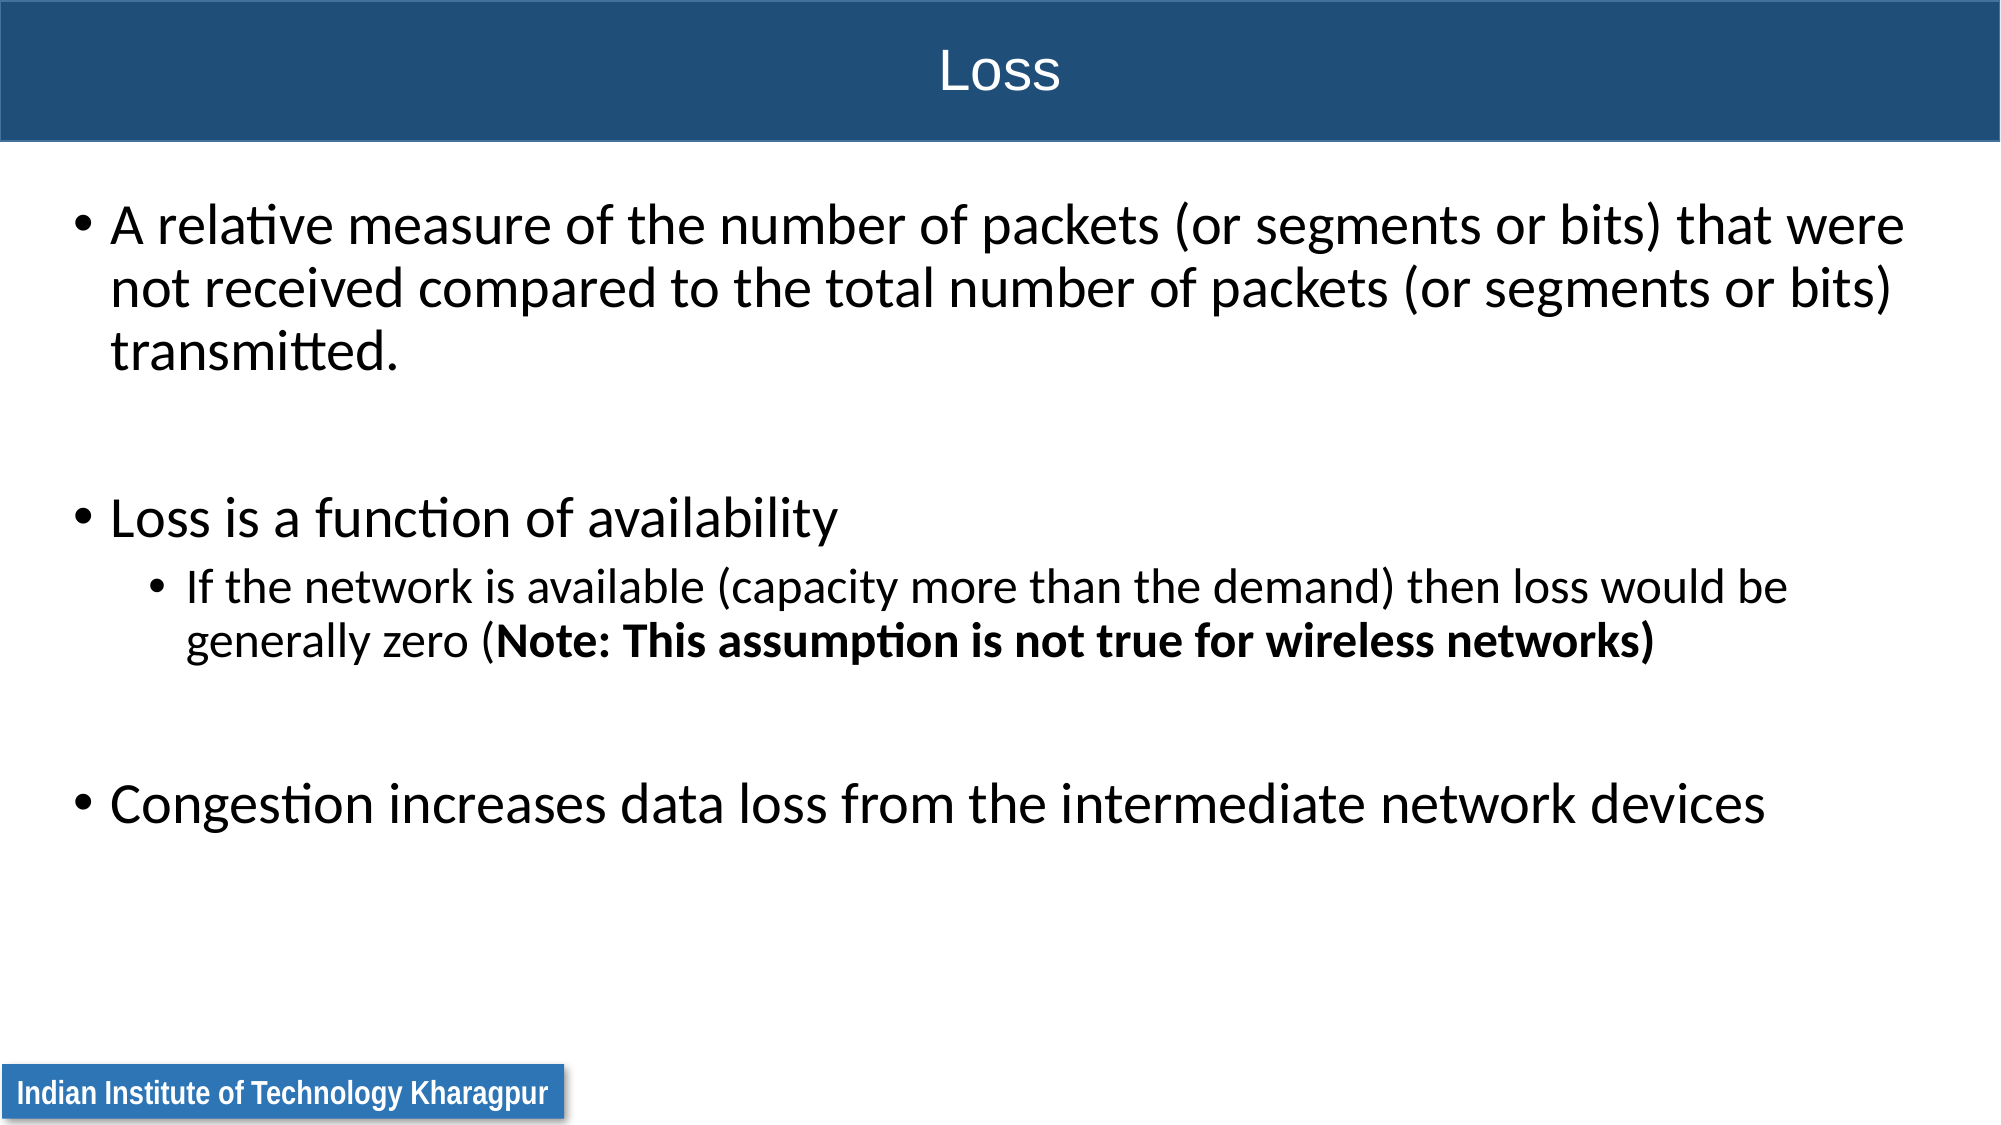

# Loss
A relative measure of the number of packets (or segments or bits) that were not received compared to the total number of packets (or segments or bits) transmitted.

Loss is a function of availability
If the network is available (capacity more than the demand) then loss would be generally zero (Note: This assumption is not true for wireless networks)

Congestion increases data loss from the intermediate network devices